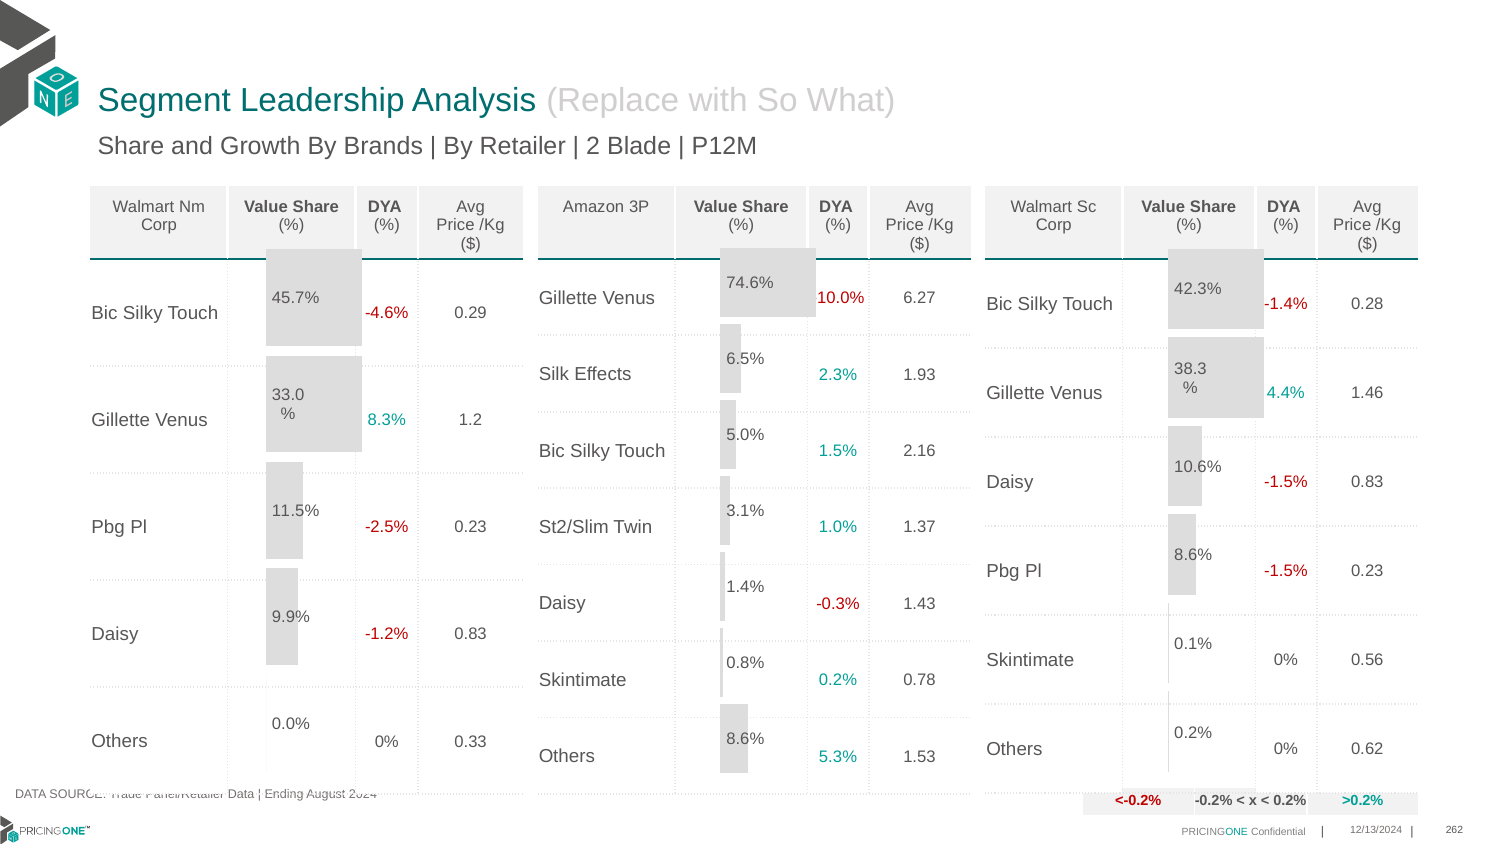

# Segment Leadership Analysis (Replace with So What)
Share and Growth By Brands | By Retailer | 2 Blade | P12M
| Amazon 3P | Value Share (%) | DYA (%) | Avg Price /Kg ($) |
| --- | --- | --- | --- |
| Gillette Venus |  | -10.0% | 6.27 |
| Silk Effects |  | 2.3% | 1.93 |
| Bic Silky Touch |  | 1.5% | 2.16 |
| St2/Slim Twin |  | 1.0% | 1.37 |
| Daisy |  | -0.3% | 1.43 |
| Skintimate |  | 0.2% | 0.78 |
| Others |  | 5.3% | 1.53 |
| Walmart Nm Corp | Value Share (%) | DYA (%) | Avg Price /Kg ($) |
| --- | --- | --- | --- |
| Bic Silky Touch |  | -4.6% | 0.29 |
| Gillette Venus |  | 8.3% | 1.2 |
| Pbg Pl |  | -2.5% | 0.23 |
| Daisy |  | -1.2% | 0.83 |
| Others |  | 0% | 0.33 |
| Walmart Sc Corp | Value Share (%) | DYA (%) | Avg Price /Kg ($) |
| --- | --- | --- | --- |
| Bic Silky Touch |  | -1.4% | 0.28 |
| Gillette Venus |  | 4.4% | 1.46 |
| Daisy |  | -1.5% | 0.83 |
| Pbg Pl |  | -1.5% | 0.23 |
| Skintimate |  | 0% | 0.56 |
| Others |  | 0% | 0.62 |

### Chart

| Category | Walmart Nm Corp | 2 Blade |
|---|---|
|  | 0.456896145998577 |

### Chart

| Category | Amazon 3P | 2 Blade |
|---|---|
|  | 0.746414534281005 |

### Chart

| Category | Walmart Sc Corp | 2 Blade |
|---|---|
|  | 0.42294423992582114 |
DATA SOURCE: Trade Panel/Retailer Data | Ending August 2024
| <-0.2% | -0.2% < x < 0.2% | >0.2% |
| --- | --- | --- |

12/13/2024
262